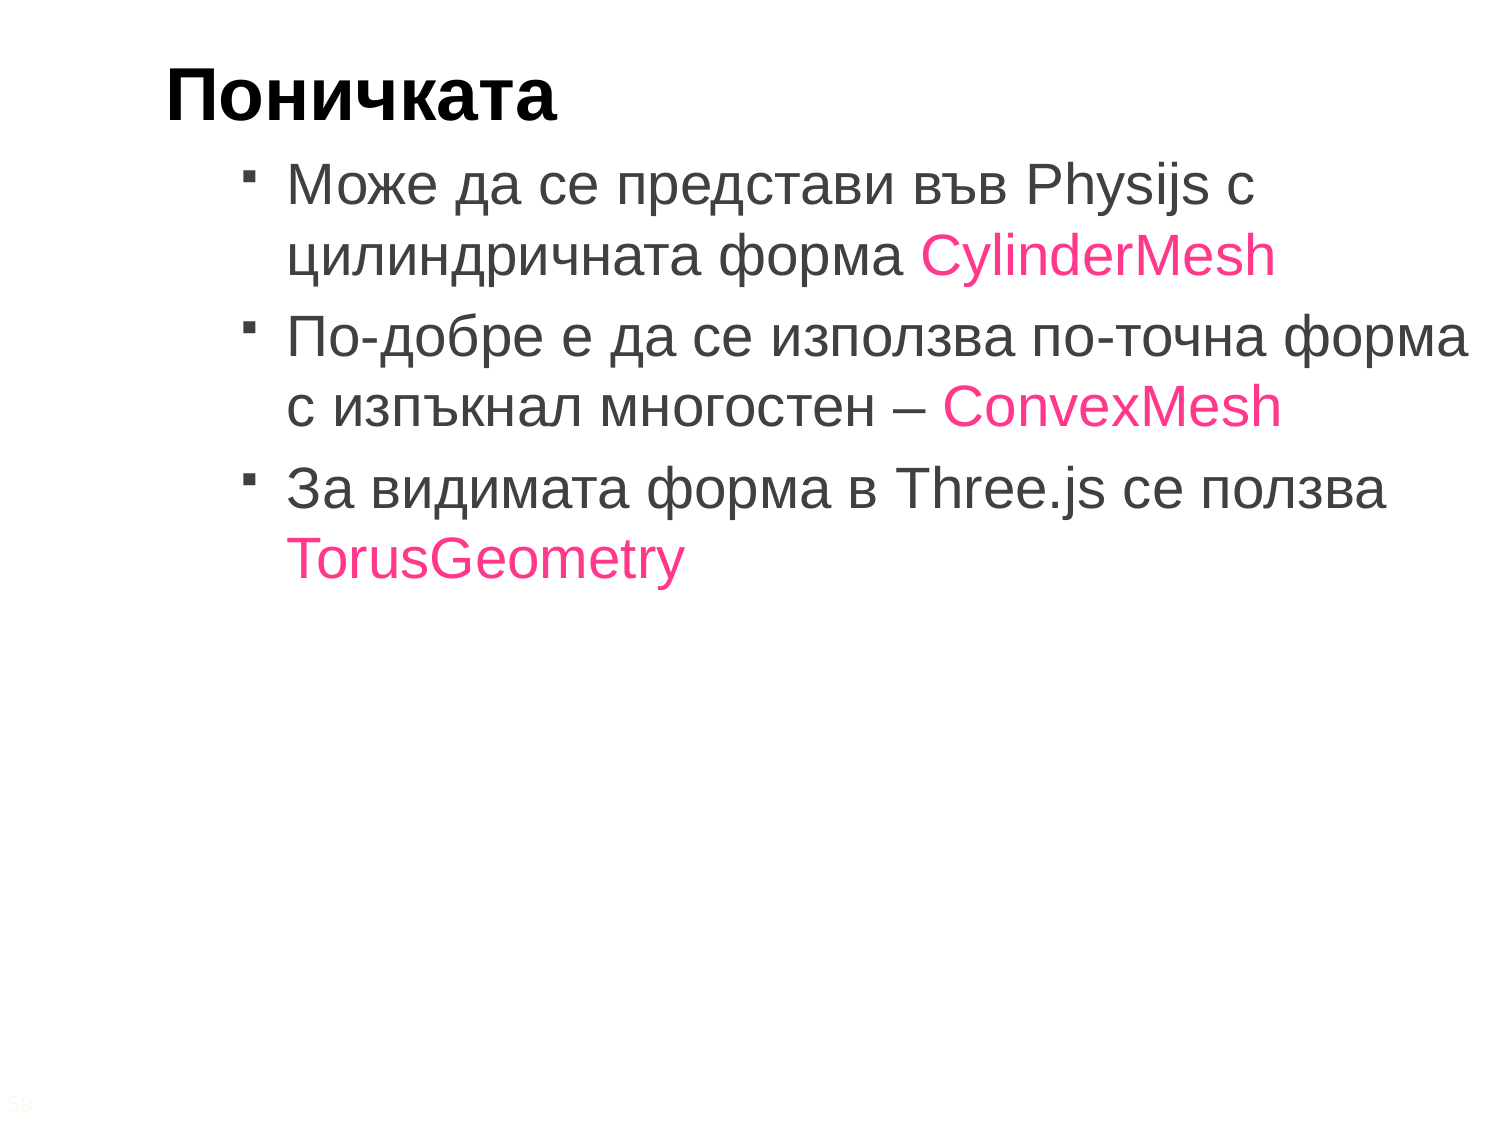

Поничката
Може да се представи във Physijs с цилиндричната форма CylinderMesh
По-добре е да се използва по-точна форма с изпъкнал многостен – ConvexMesh
За видимата форма в Three.js се ползва TorusGeometry